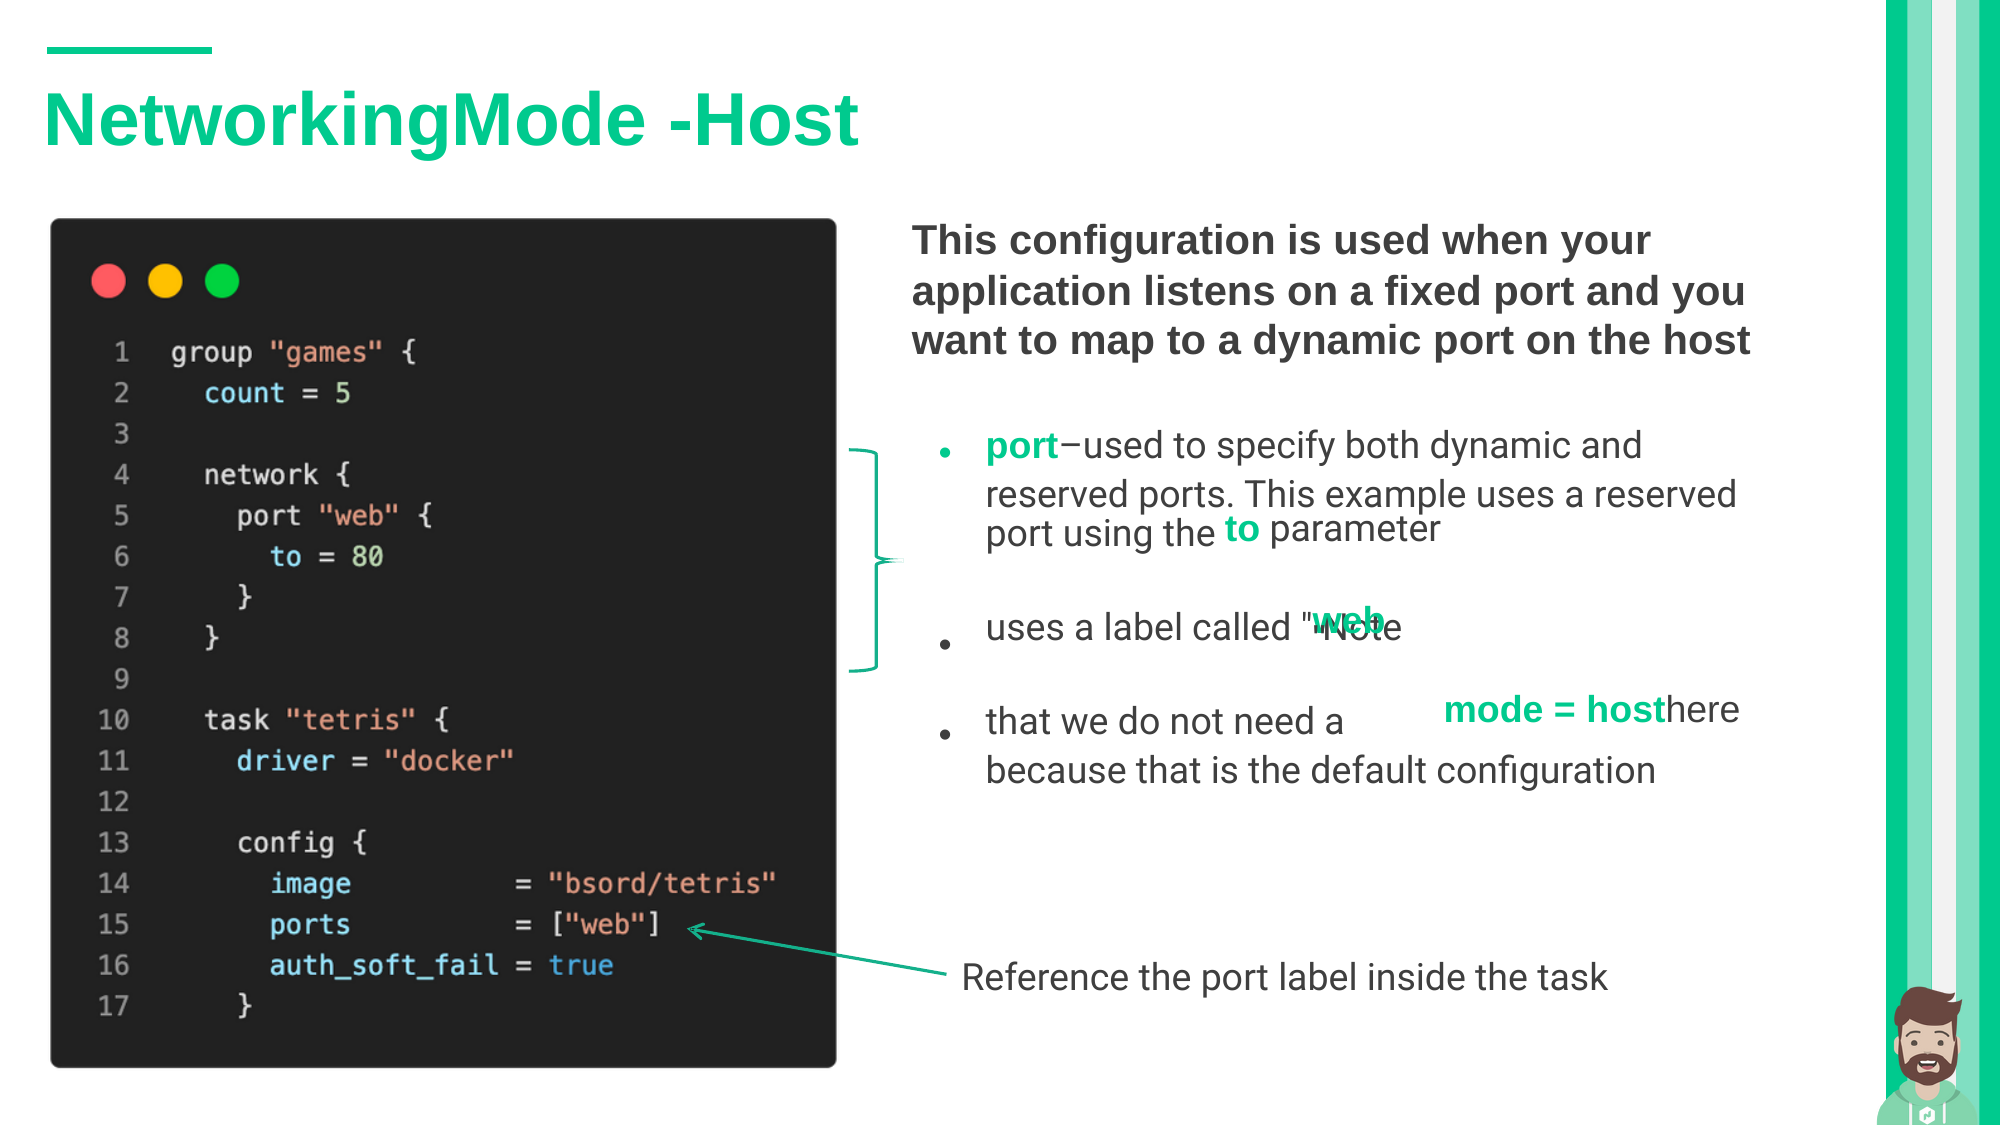

NetworkingMode -Host

This configuration is used when your application listens on a fixed port and you want to map to a dynamic port on the host
port–used to specify both dynamic and reserved ports. This example uses a reserved
•

port using the
uses a label called " Note that we do not need a
to parameter
• •
web"
mode = hosthere
because that is the default configuration

Reference the port label inside the task